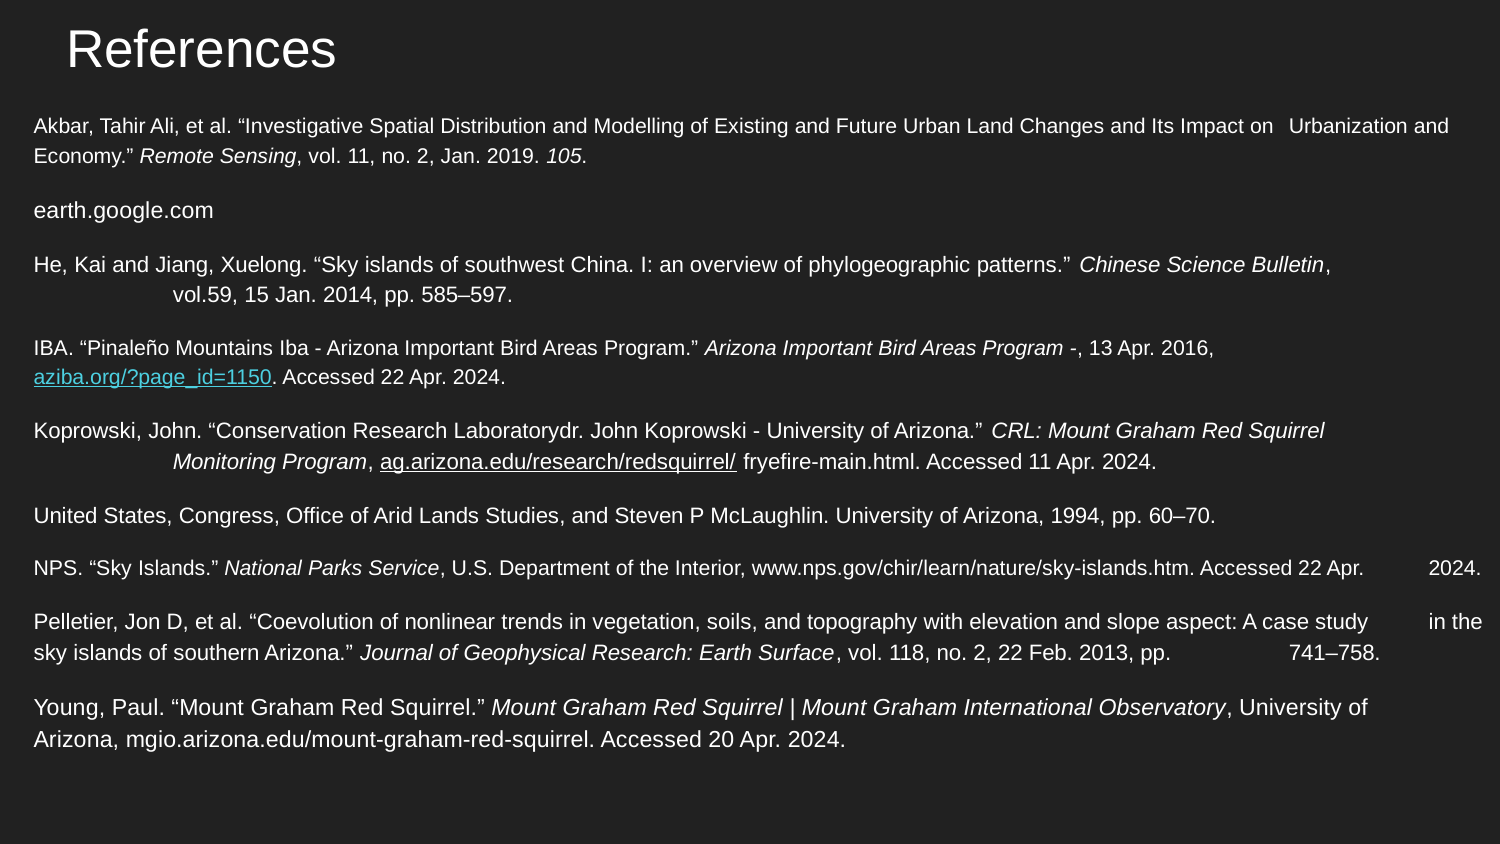

# References
Akbar, Tahir Ali, et al. “Investigative Spatial Distribution and Modelling of Existing and Future Urban Land Changes and Its Impact on 			Urbanization and Economy.” Remote Sensing, vol. 11, no. 2, Jan. 2019. 105.
earth.google.com
He, Kai and Jiang, Xuelong. “Sky islands of southwest China. I: an overview of phylogeographic patterns.” Chinese Science Bulletin, 		vol.59, 15 Jan. 2014, pp. 585–597.
IBA. “Pinaleño Mountains Iba - Arizona Important Bird Areas Program.” Arizona Important Bird Areas Program -, 13 Apr. 2016, 			aziba.org/?page_id=1150. Accessed 22 Apr. 2024.
Koprowski, John. “Conservation Research Laboratorydr. John Koprowski - University of Arizona.” CRL: Mount Graham Red Squirrel 		Monitoring Program, ag.arizona.edu/research/redsquirrel/ fryefire-main.html. Accessed 11 Apr. 2024.
United States, Congress, Office of Arid Lands Studies, and Steven P McLaughlin. University of Arizona, 1994, pp. 60–70.
NPS. “Sky Islands.” National Parks Service, U.S. Department of the Interior, www.nps.gov/chir/learn/nature/sky-islands.htm. Accessed 22 Apr. 	2024.
Pelletier, Jon D, et al. “Coevolution of nonlinear trends in vegetation, soils, and topography with elevation and slope aspect: A case study 	in the sky islands of southern Arizona.” Journal of Geophysical Research: Earth Surface, vol. 118, no. 2, 22 Feb. 2013, pp. 		741–758.
Young, Paul. “Mount Graham Red Squirrel.” Mount Graham Red Squirrel | Mount Graham International Observatory, University of 	Arizona, mgio.arizona.edu/mount-graham-red-squirrel. Accessed 20 Apr. 2024.